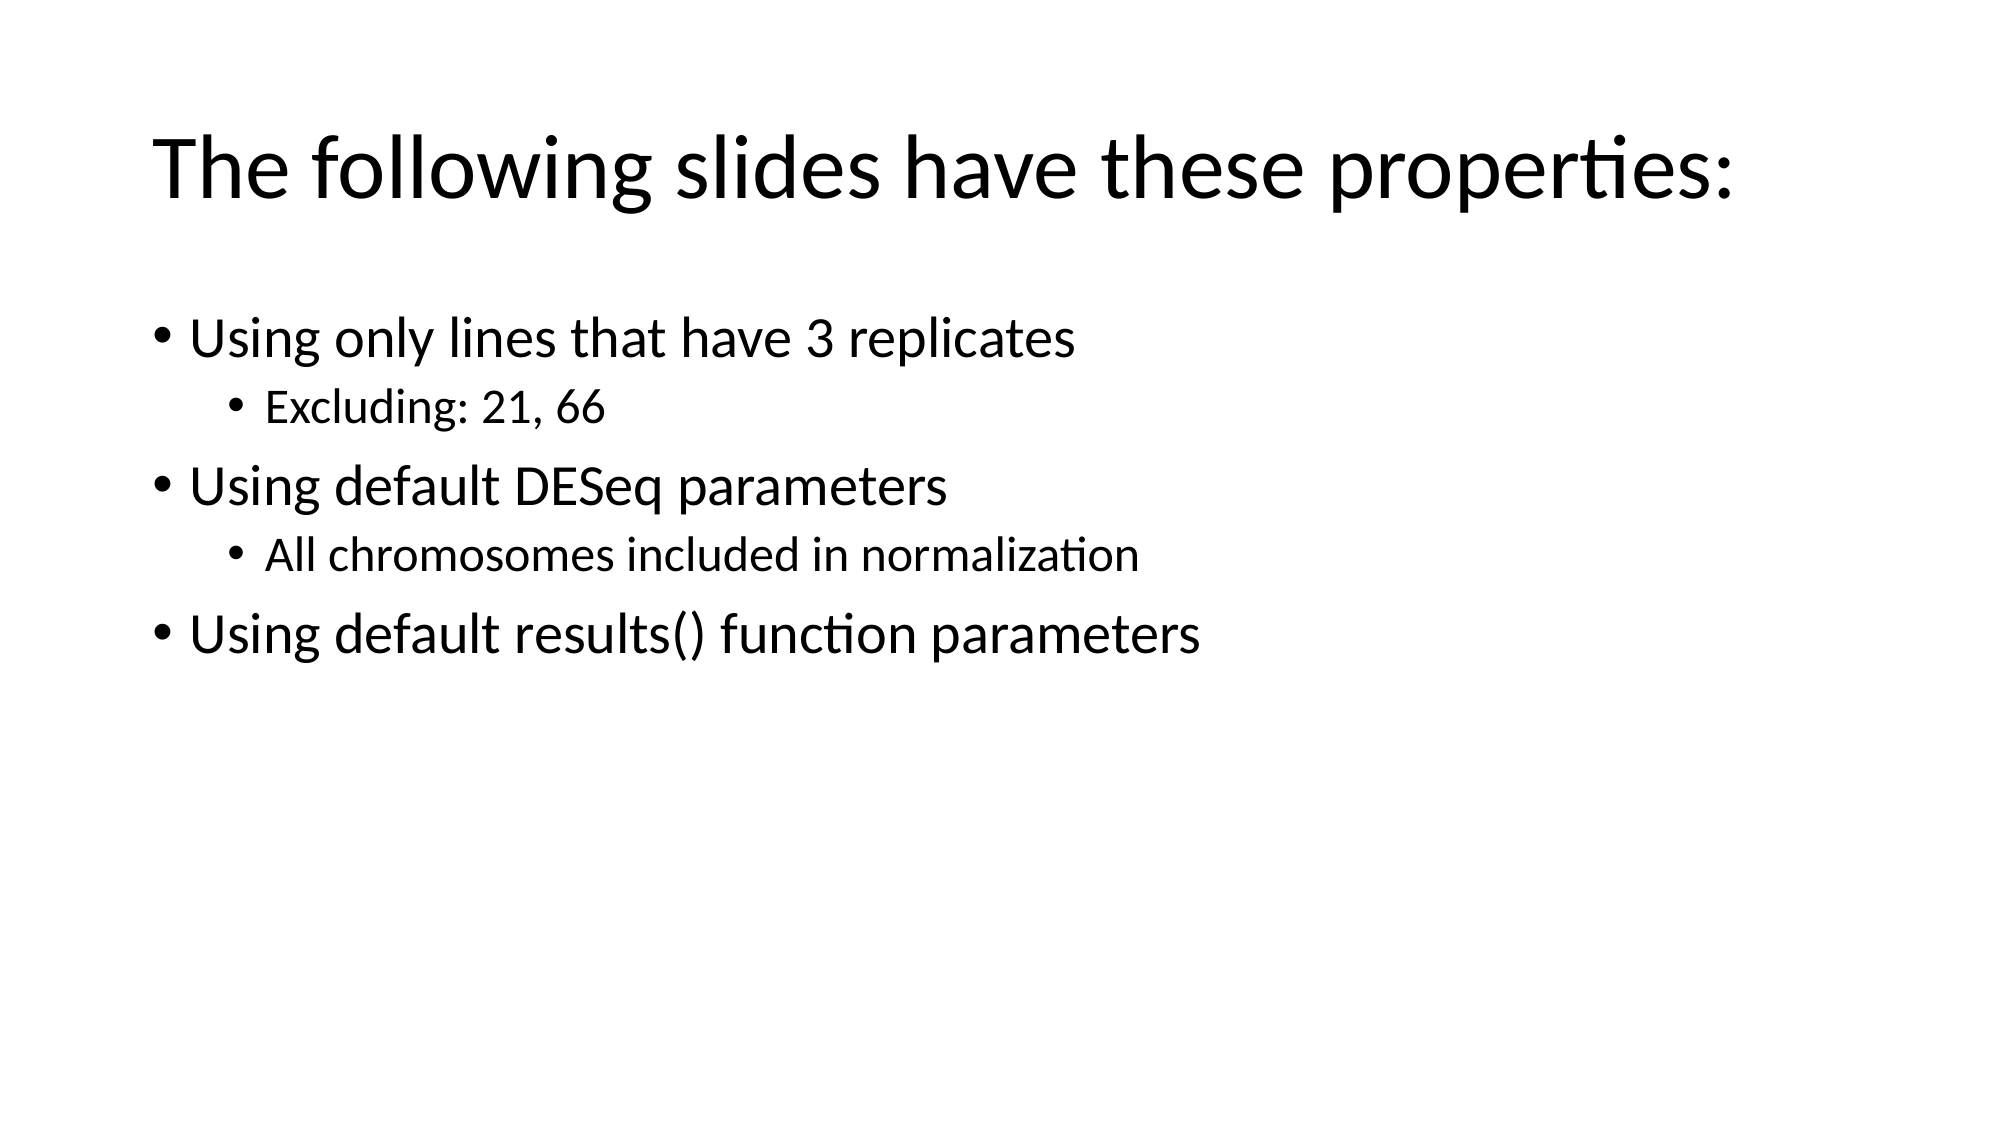

# The following slides have these properties:
Using only lines that have 3 replicates
Excluding: 21, 66
Using default DESeq parameters
All chromosomes included in normalization
Using default results() function parameters